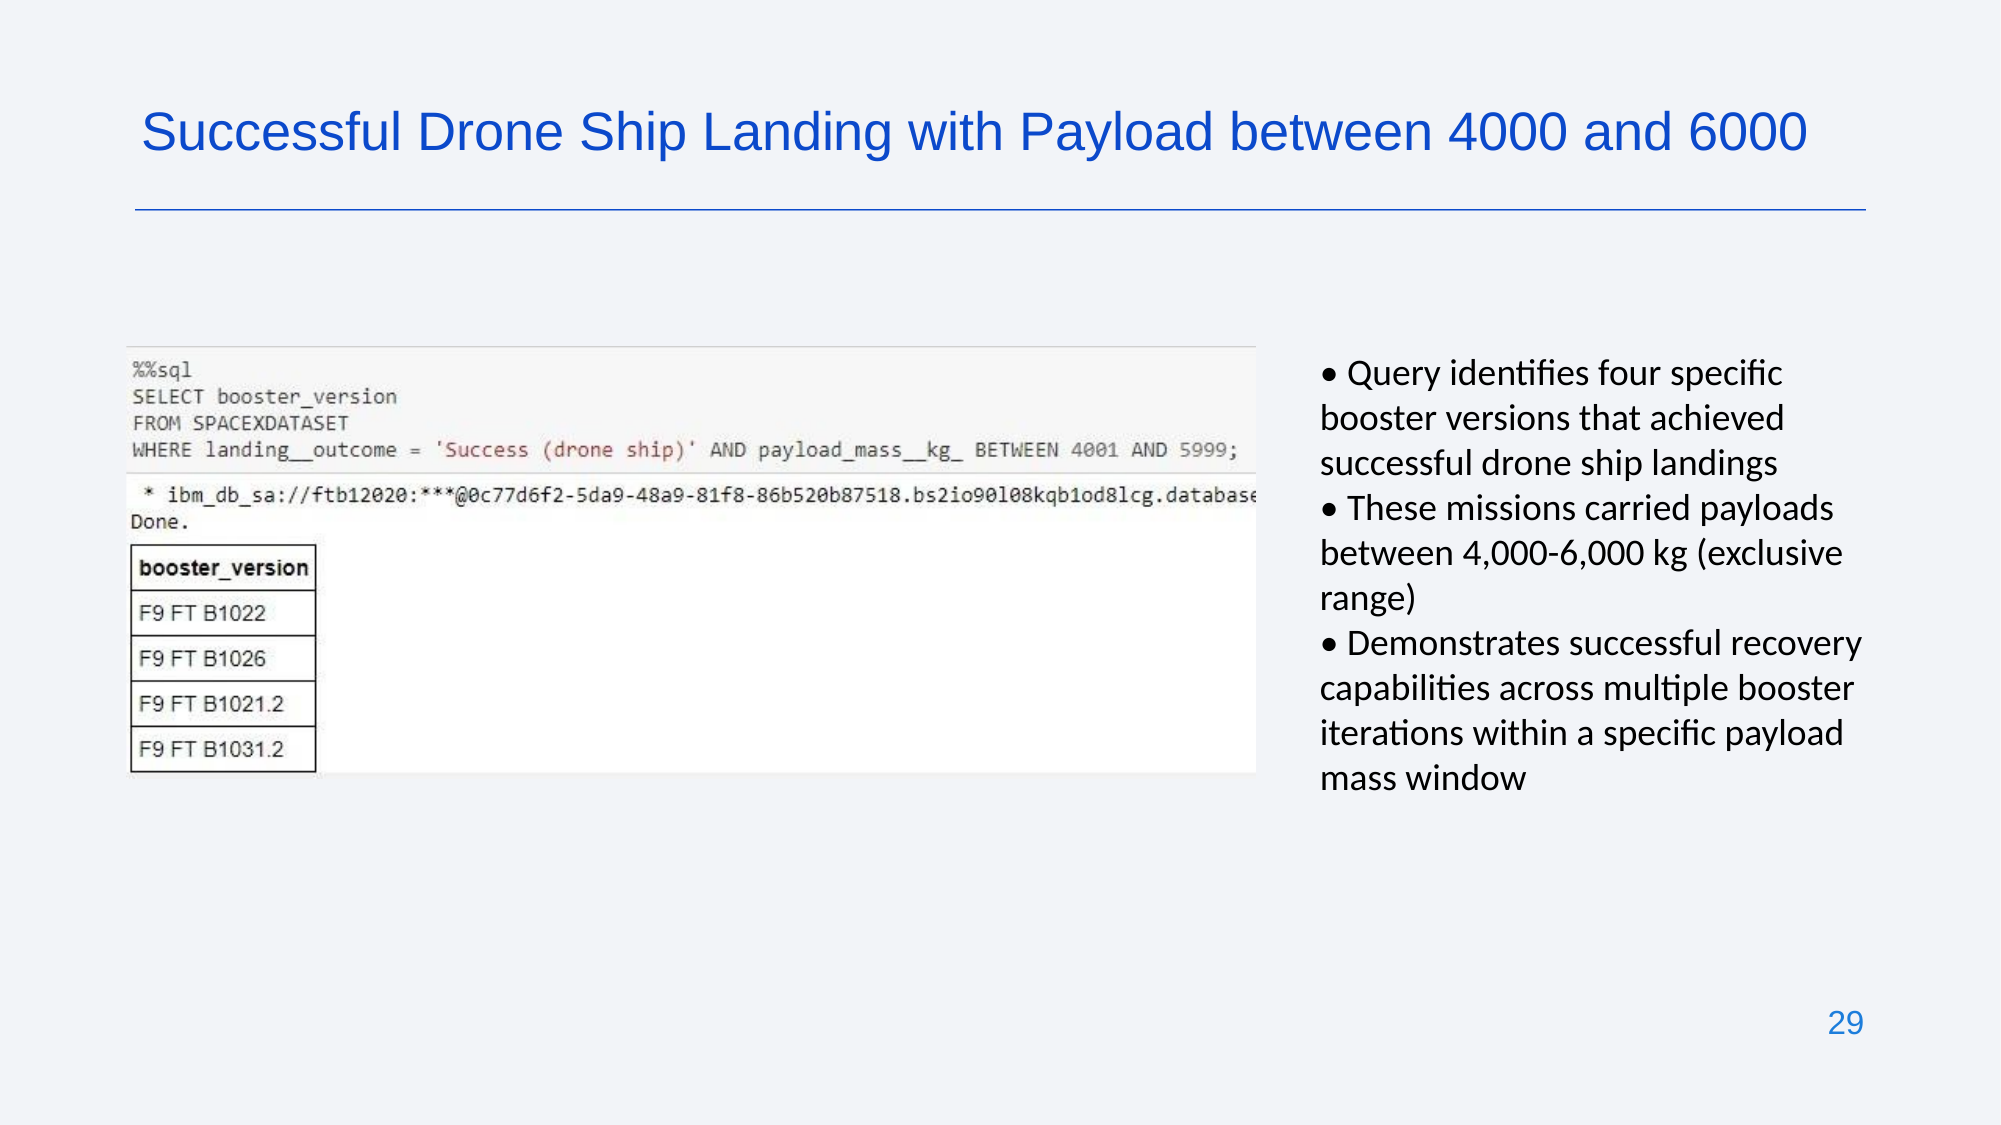

Successful Drone Ship Landing with Payload between 4000 and 6000
• Query identifies four specific booster versions that achieved successful drone ship landings
• These missions carried payloads between 4,000-6,000 kg (exclusive range)
• Demonstrates successful recovery capabilities across multiple booster iterations within a specific payload mass window

29